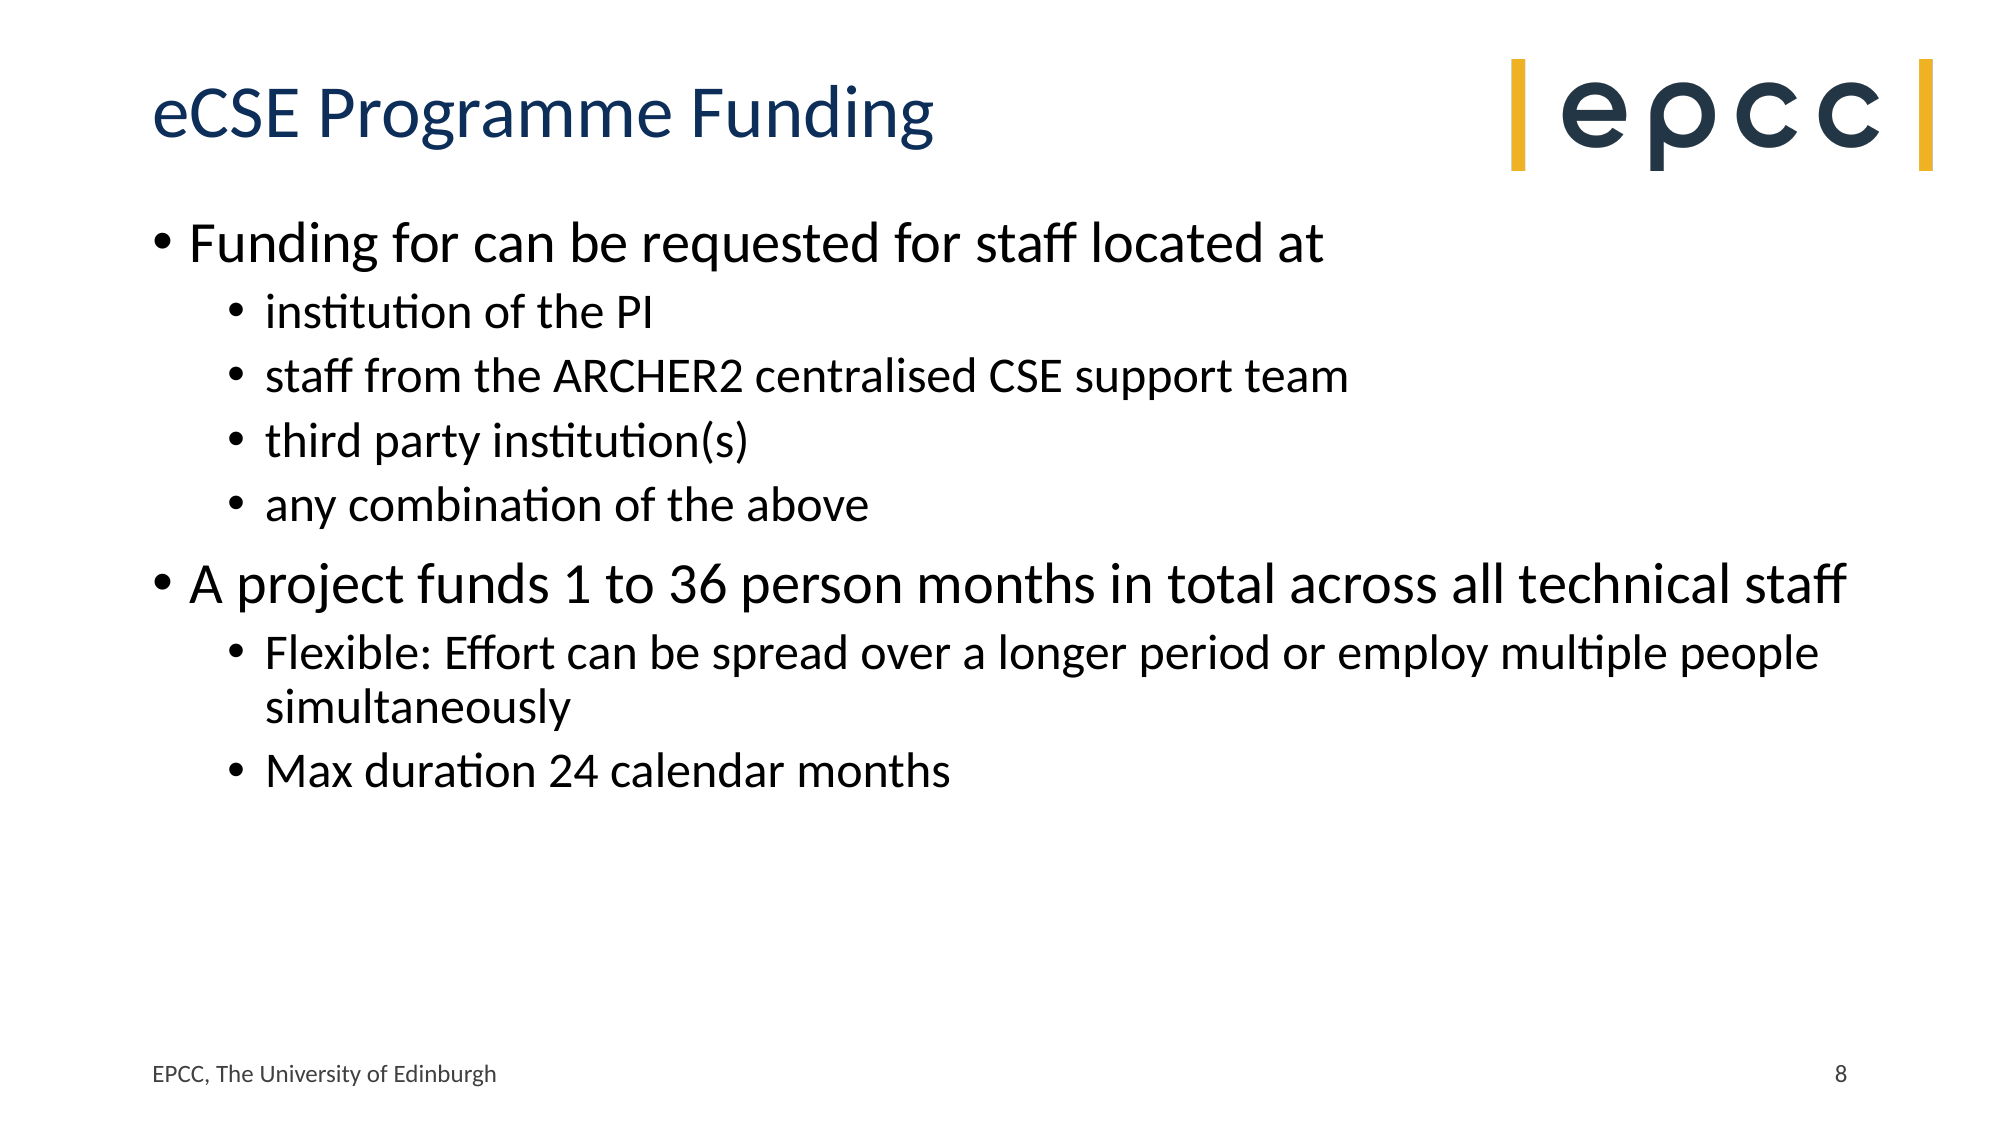

# eCSE Programme Funding
Funding for can be requested for staff located at
institution of the PI
staff from the ARCHER2 centralised CSE support team
third party institution(s)
any combination of the above
A project funds 1 to 36 person months in total across all technical staff
Flexible: Effort can be spread over a longer period or employ multiple people  simultaneously
Max duration 24 calendar months

EPCC, The University of Edinburgh
8